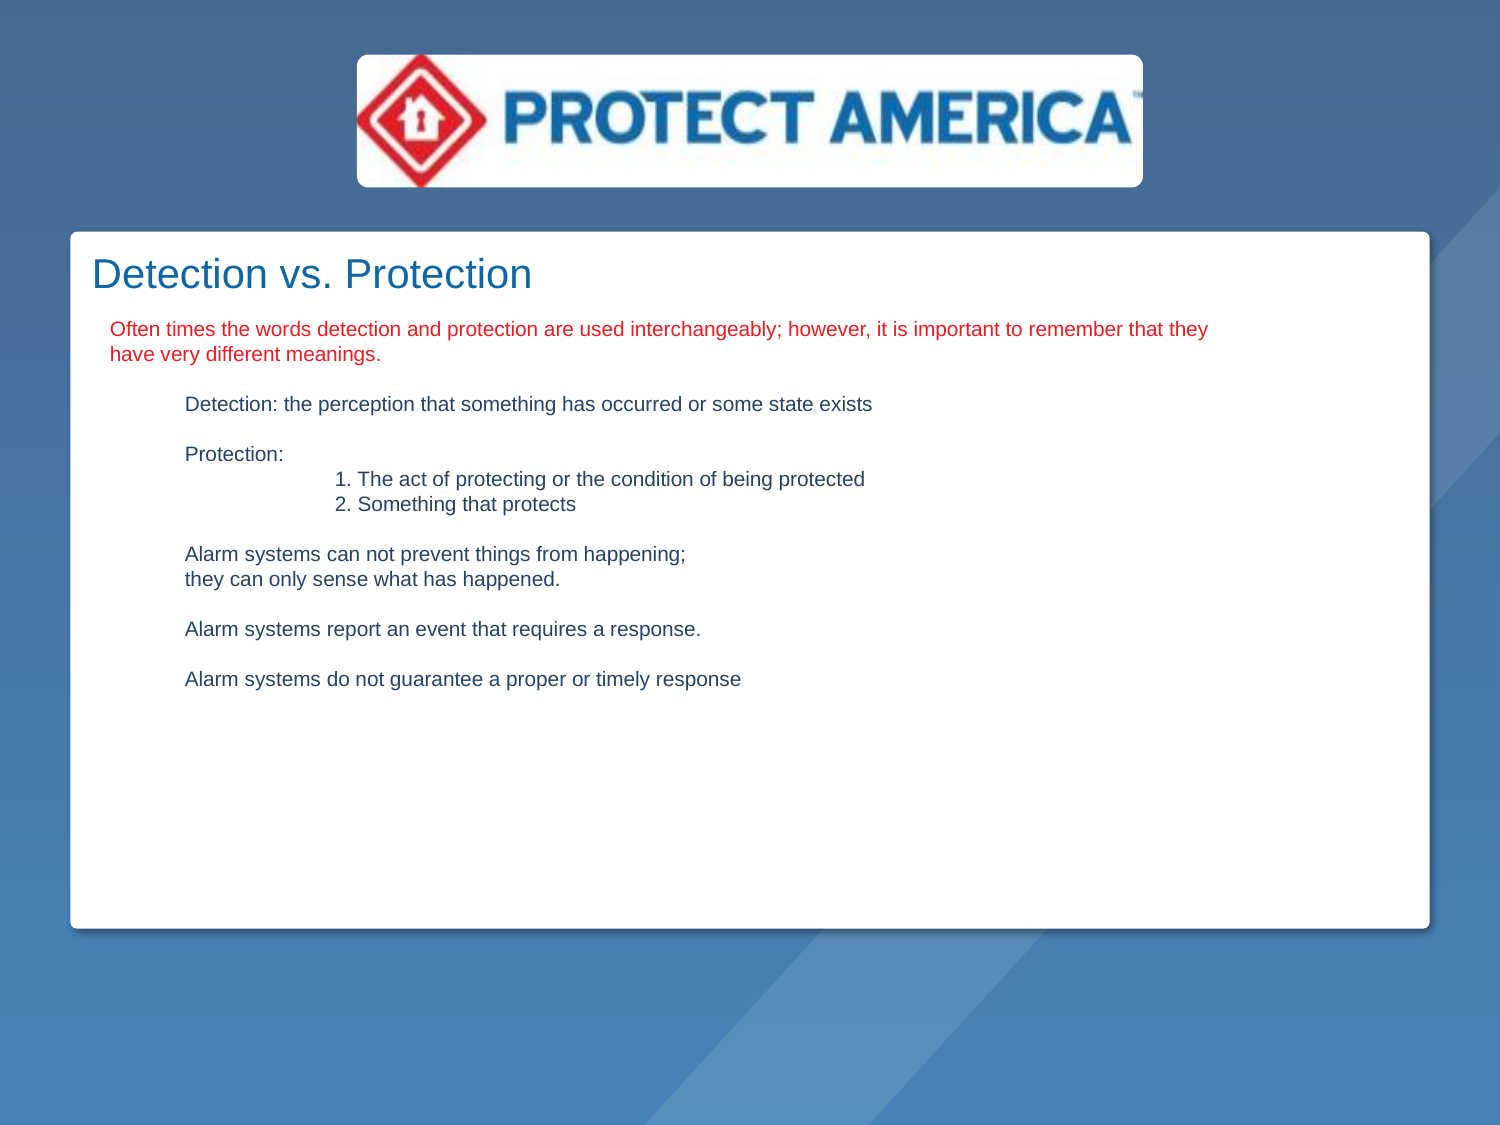

Detection vs. Protection
Often times the words detection and protection are used interchangeably; however, it is important to remember that they
have very different meanings.

Detection: the perception that something has occurred or some state exists

Protection:
	1. The act of protecting or the condition of being protected
	2. Something that protects

Alarm systems can not prevent things from happening;
they can only sense what has happened.

Alarm systems report an event that requires a response.
Alarm systems do not guarantee a proper or timely response